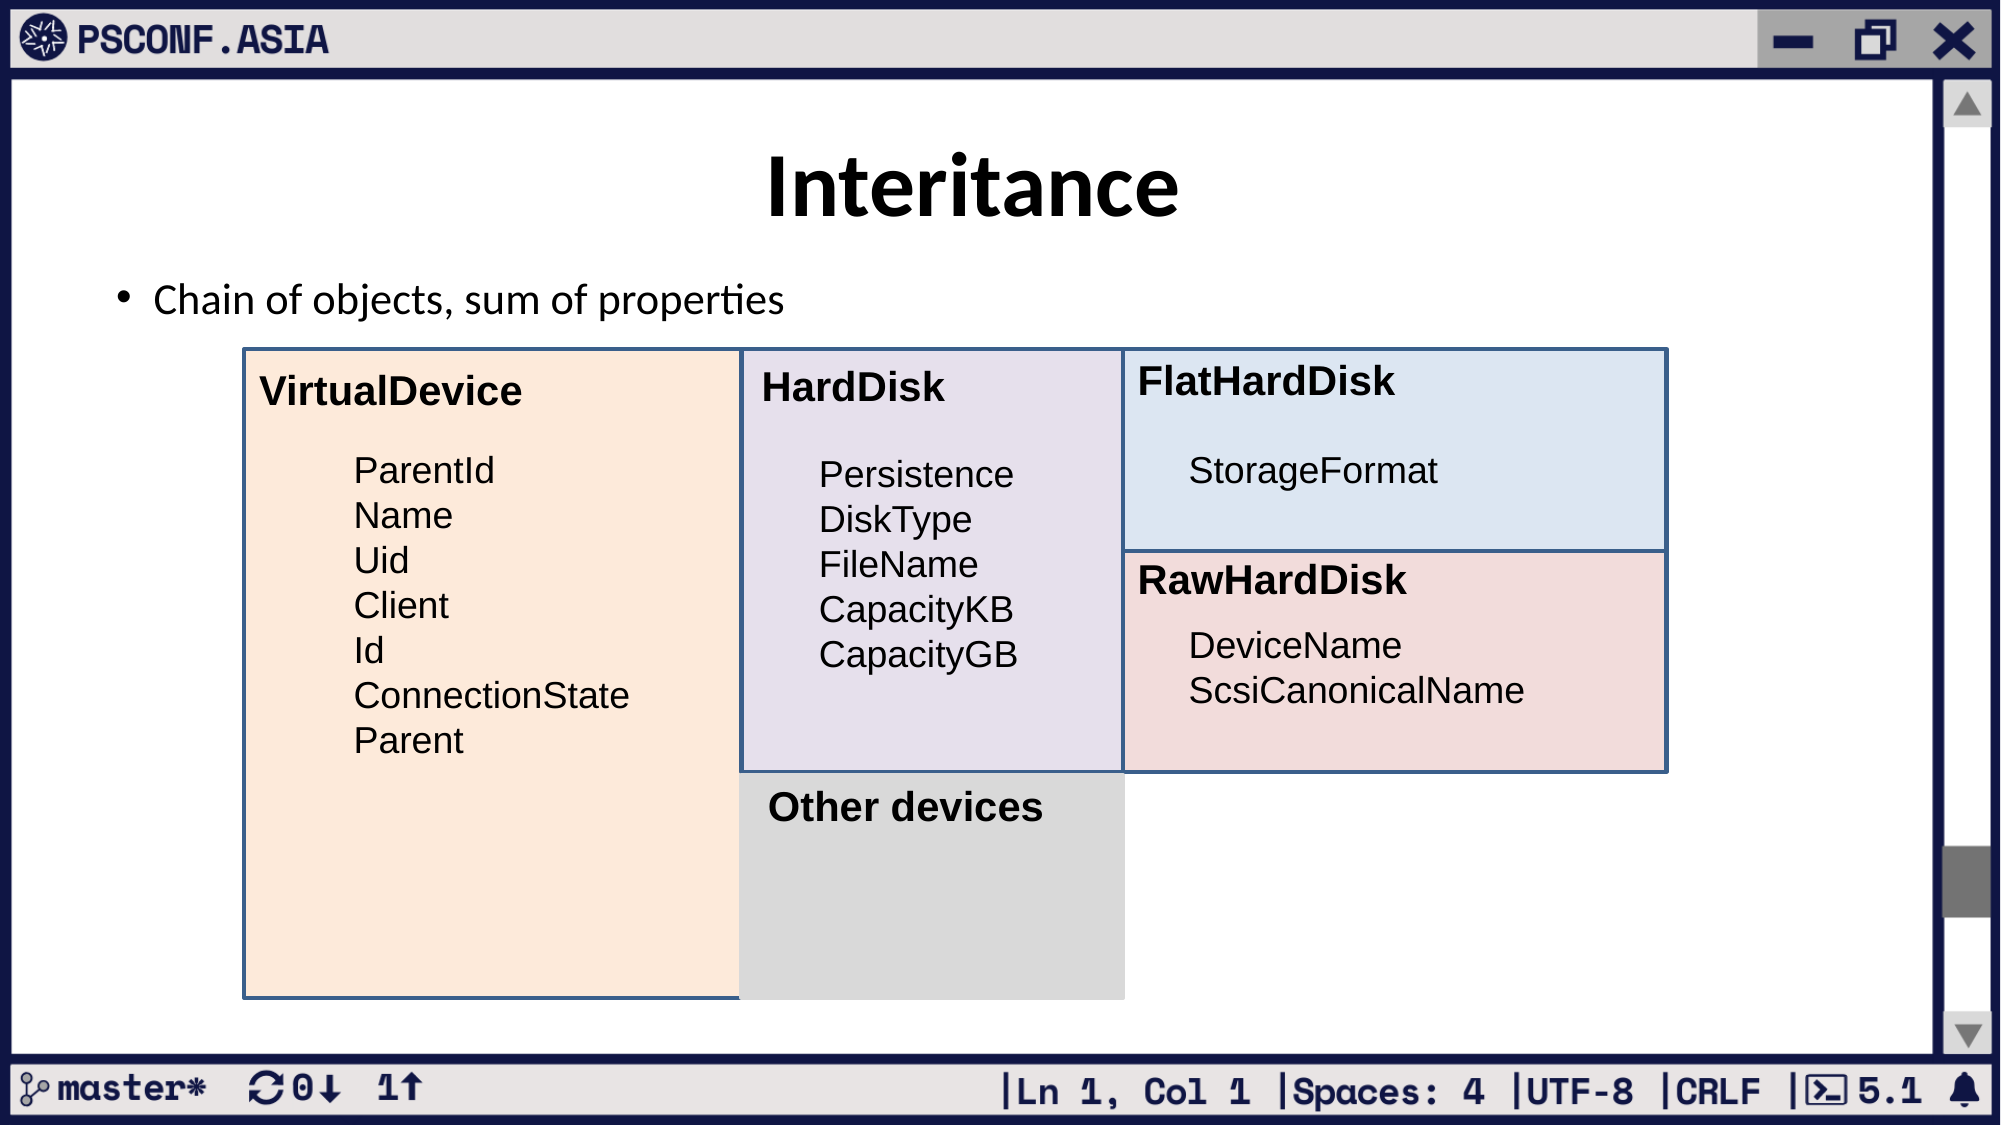

Interitance
Chain of objects, sum of properties

FlatHardDisk

HardDisk
VirtualDevice
ParentId
Name
Uid
Client
Id
ConnectionState
Parent
StorageFormat
Persistence
DiskType
FileName
CapacityKB
CapacityGB
RawHardDisk

DeviceName
ScsiCanonicalName
Other devices